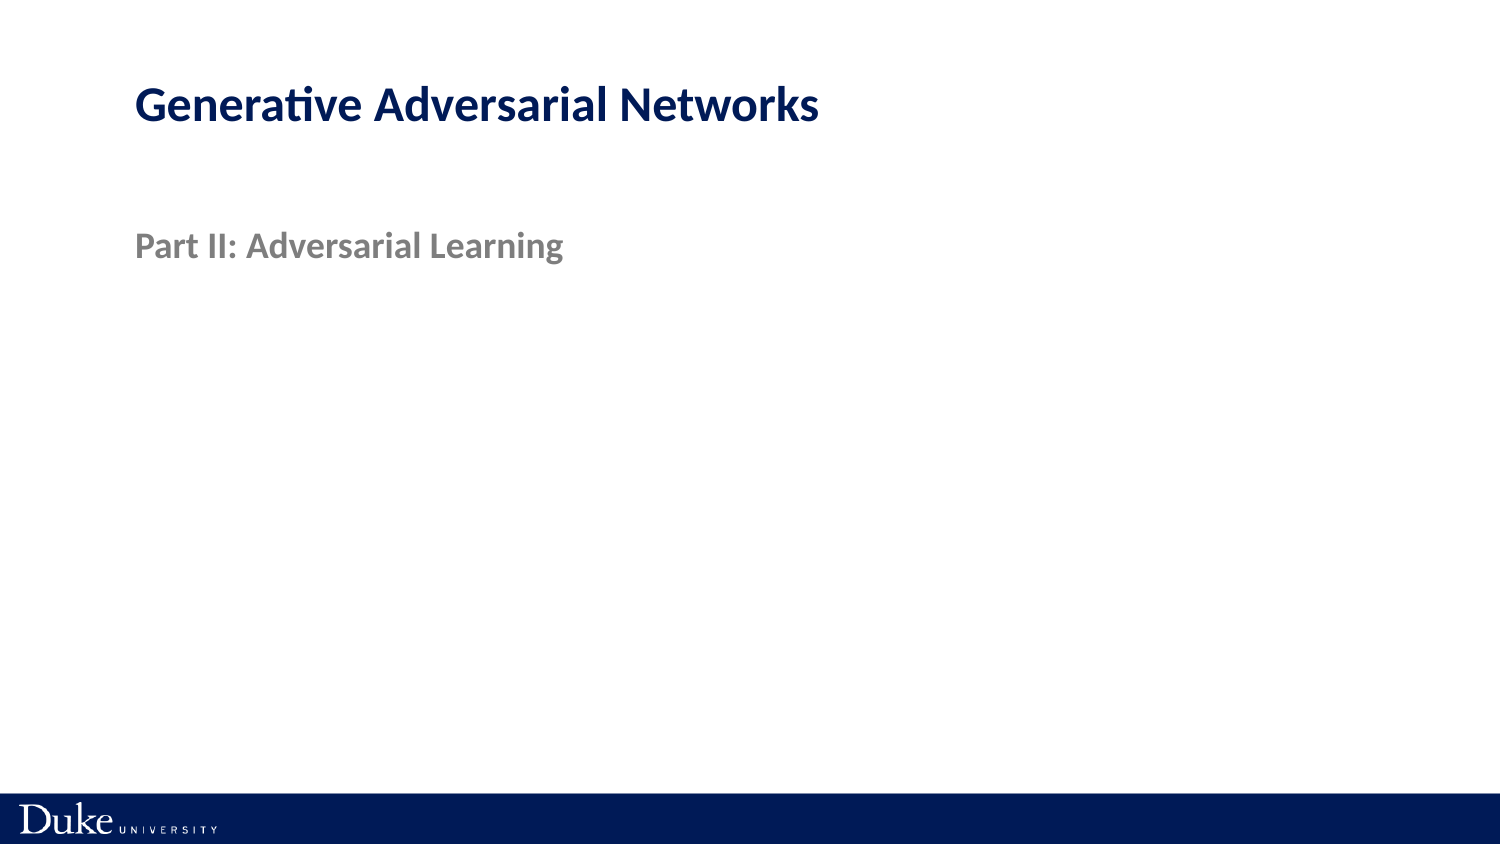

Generative Adversarial Networks

Part II: Adversarial Learning